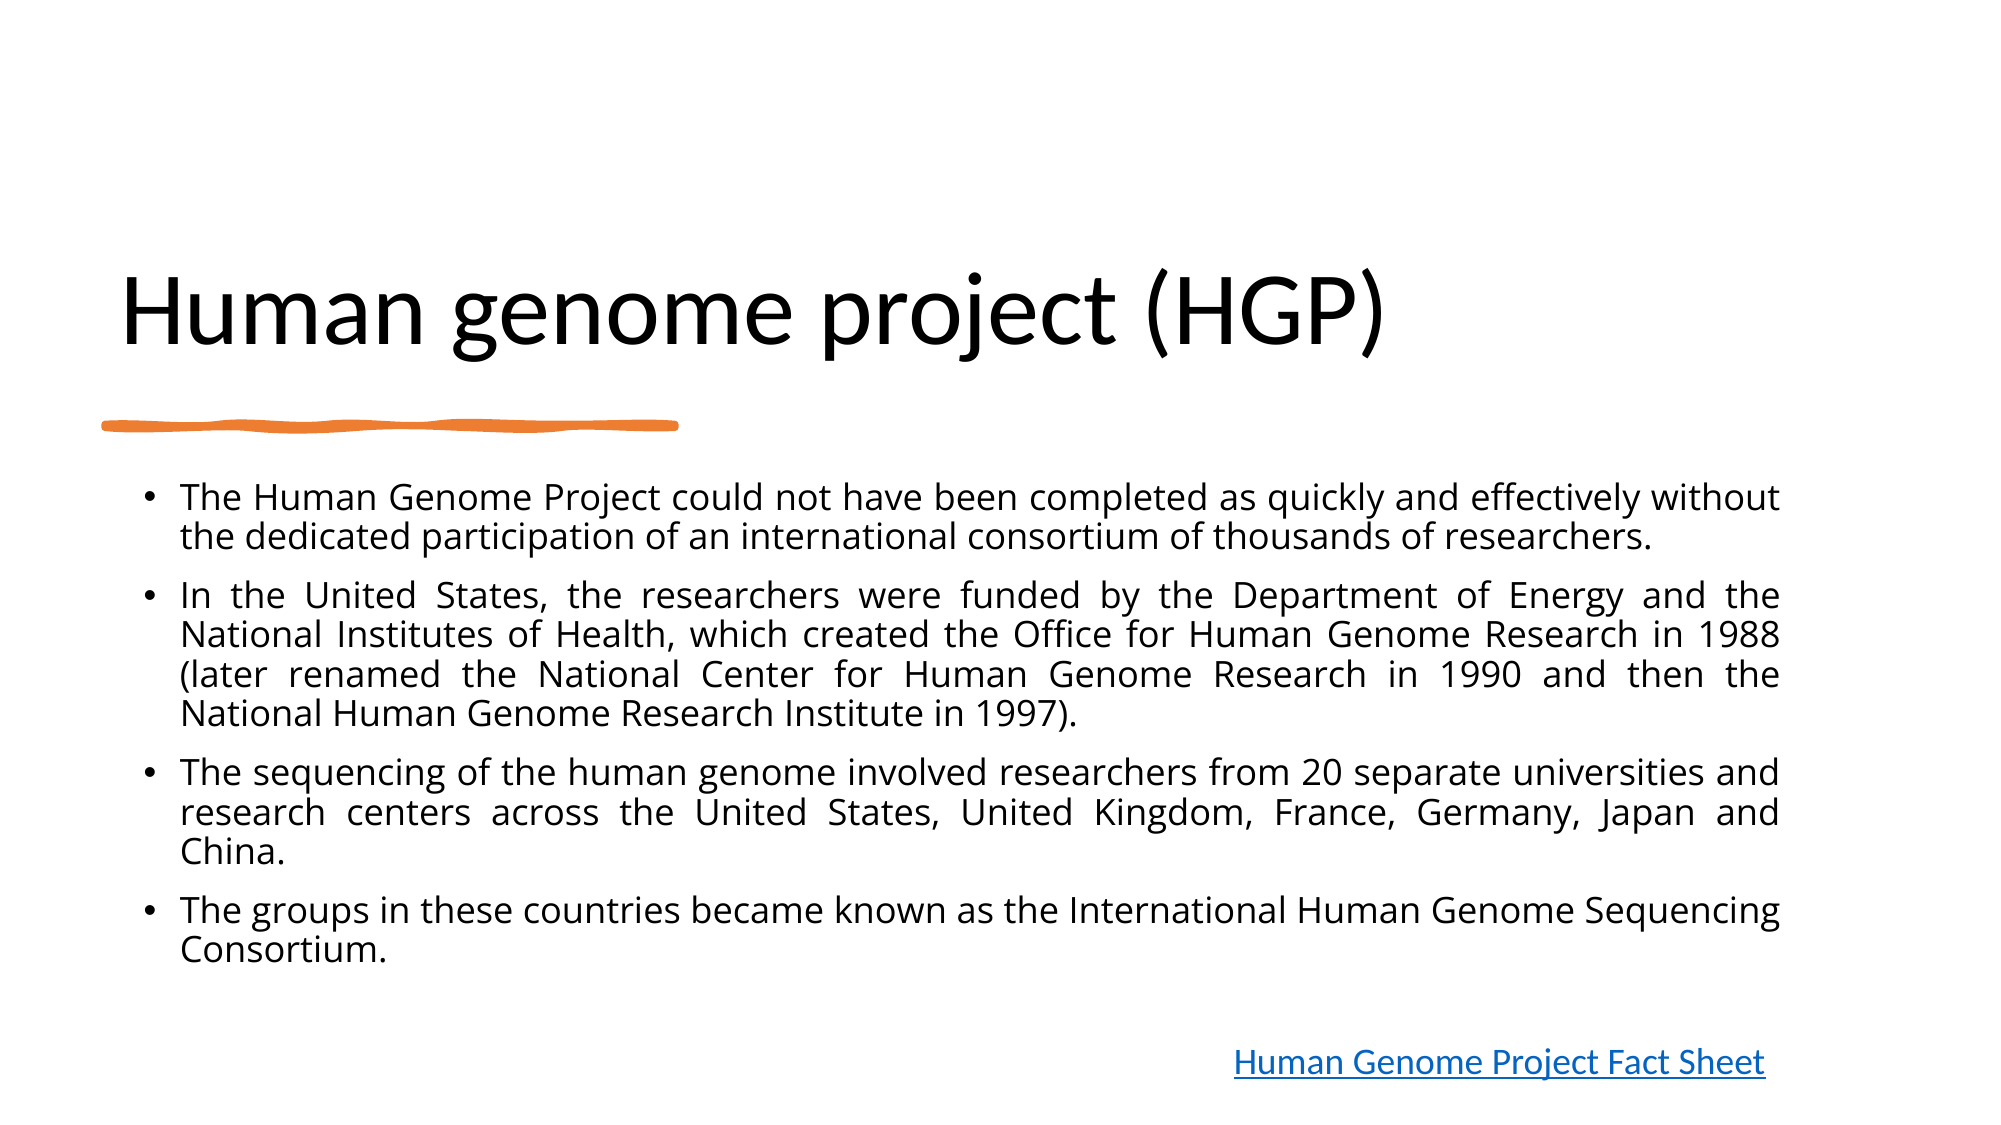

# Human genome project (HGP)

The Human Genome Project could not have been completed as quickly and effectively without the dedicated participation of an international consortium of thousands of researchers.
In the United States, the researchers were funded by the Department of Energy and the National Institutes of Health, which created the Office for Human Genome Research in 1988 (later renamed the National Center for Human Genome Research in 1990 and then the National Human Genome Research Institute in 1997).
The sequencing of the human genome involved researchers from 20 separate universities and research centers across the United States, United Kingdom, France, Germany, Japan and China.
The groups in these countries became known as the International Human Genome Sequencing Consortium.
Human Genome Project Fact Sheet